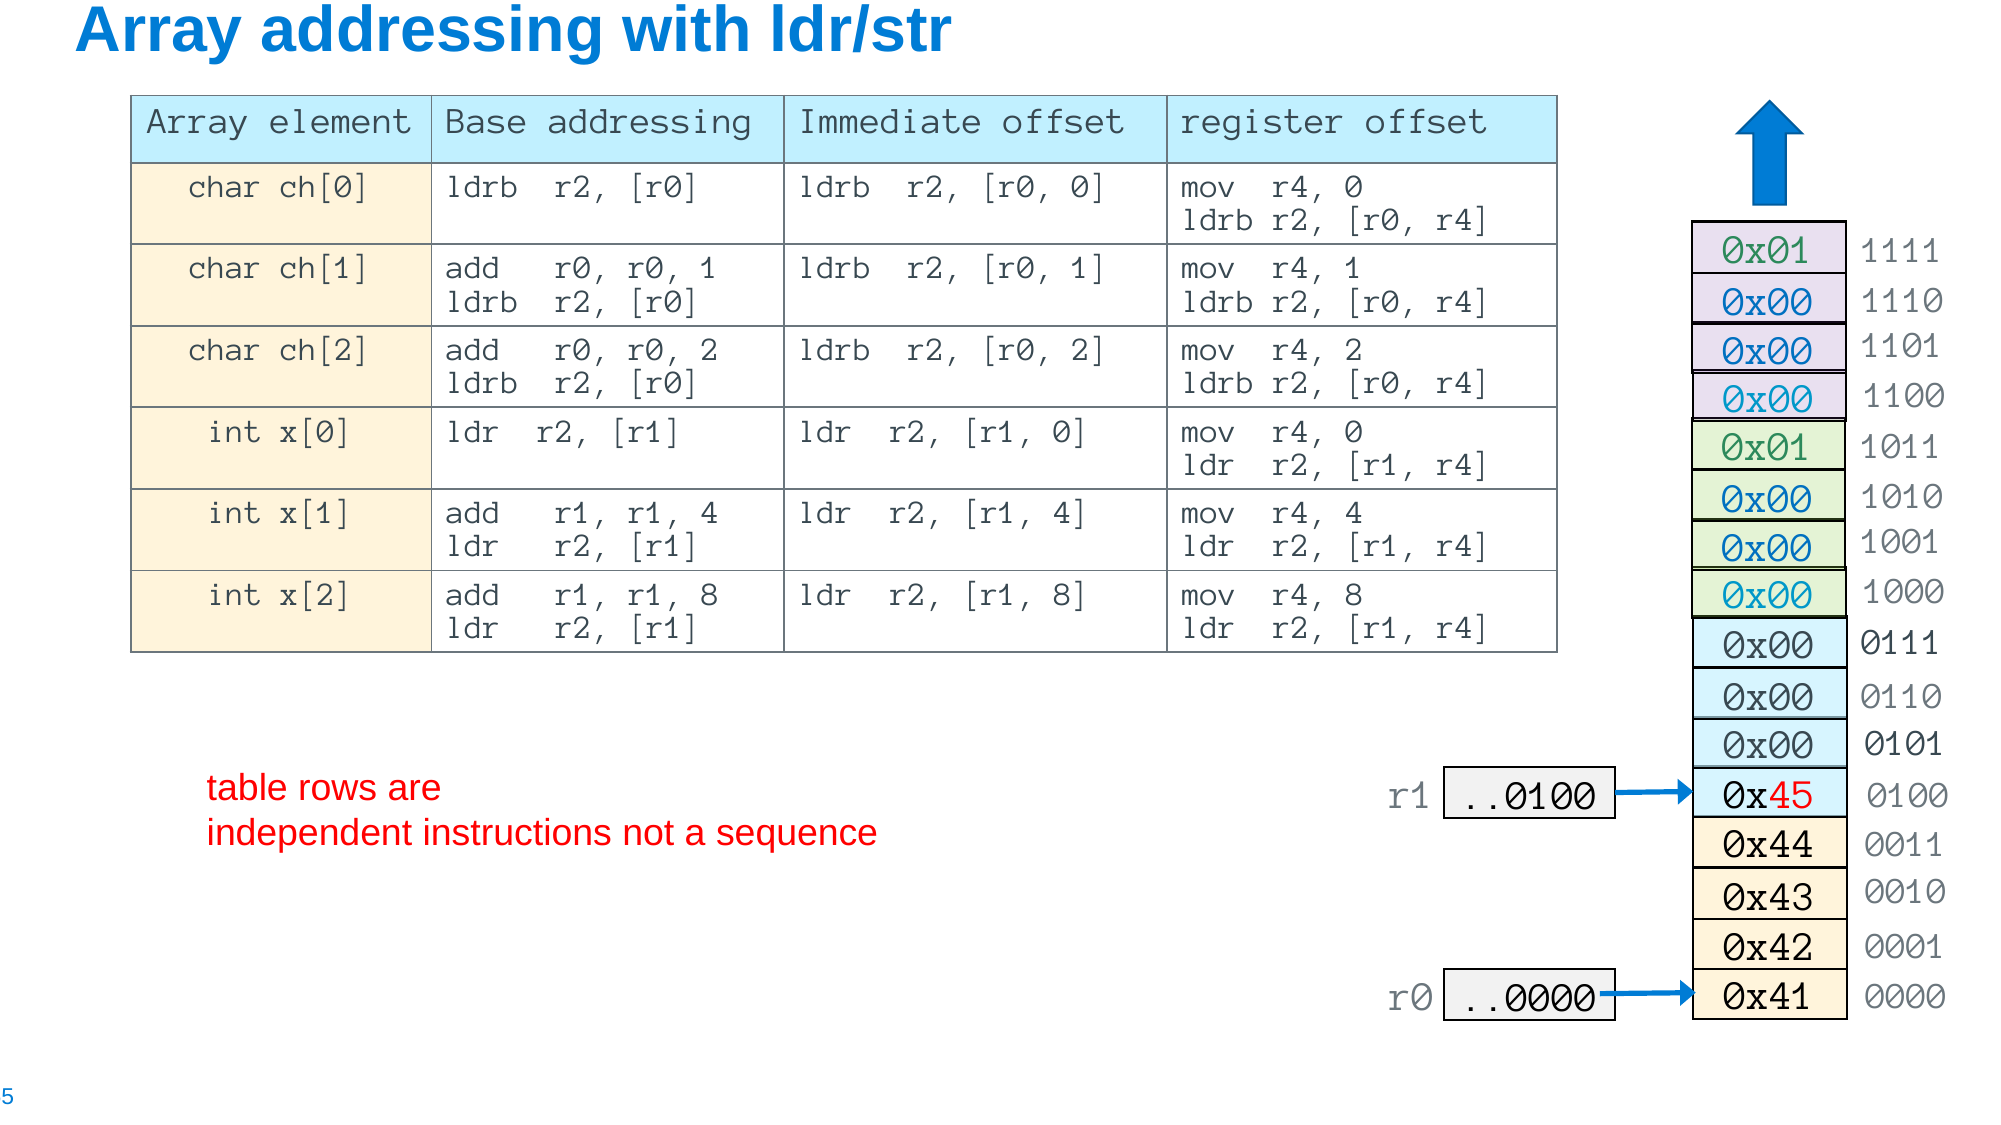

# Array addressing with ldr/str
| Array element | Base addressing | Immediate offset | register offset |
| --- | --- | --- | --- |
| char ch[0] | ldrb r2, [r0] | ldrb r2, [r0, 0] | mov r4, 0 ldrb r2, [r0, r4] |
| char ch[1] | add r0, r0, 1 ldrb r2, [r0] | ldrb r2, [r0, 1] | mov r4, 1 ldrb r2, [r0, r4] |
| char ch[2] | add r0, r0, 2 ldrb r2, [r0] | ldrb r2, [r0, 2] | mov r4, 2 ldrb r2, [r0, r4] |
| int x[0] | ldr r2, [r1] | ldr r2, [r1, 0] | mov r4, 0 ldr r2, [r1, r4] |
| int x[1] | add r1, r1, 4 ldr r2, [r1] | ldr r2, [r1, 4] | mov r4, 4 ldr r2, [r1, r4] |
| int x[2] | add r1, r1, 8 ldr r2, [r1] | ldr r2, [r1, 8] | mov r4, 8 ldr r2, [r1, r4] |

1111
0x01
1110
0x00
1101
0x00
1100
0x00
1011
0x01
1010
0x00
1001
0x00
1000
0x00
0111
0x00
0110
0x00
0101
0x00
table rows are
independent instructions not a sequence
r1
0100
0x45
..0100
0011
0x44
0010
0x43
0001
0x42
r0
0000
0x41
..0000